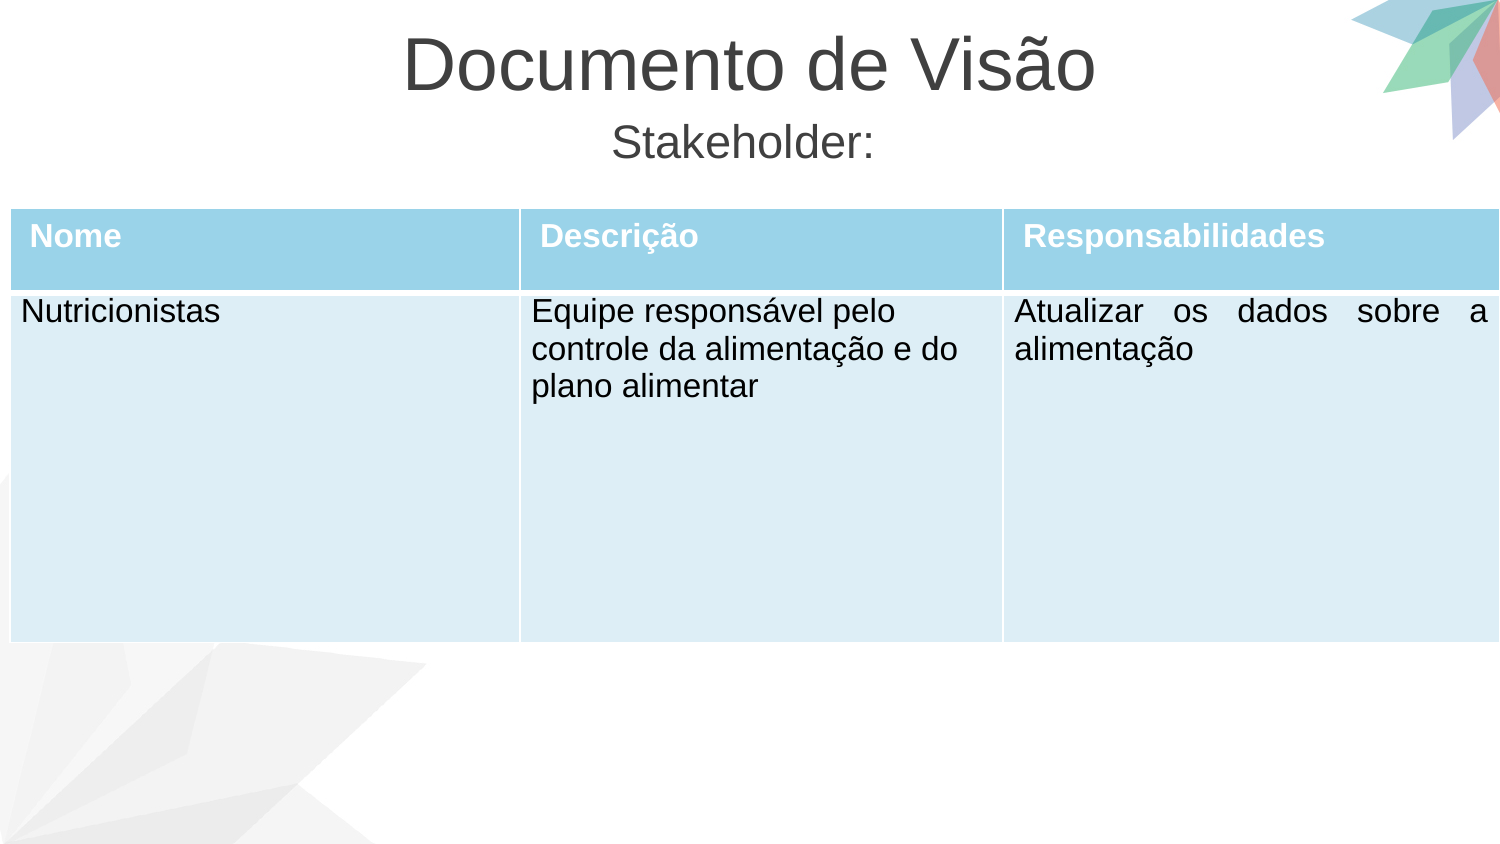

Documento de Visão
Stakeholder:
| Nome | Descrição | Responsabilidades |
| --- | --- | --- |
| Nutricionistas | Equipe responsável pelo controle da alimentação e do plano alimentar | Atualizar os dados sobre a alimentação |